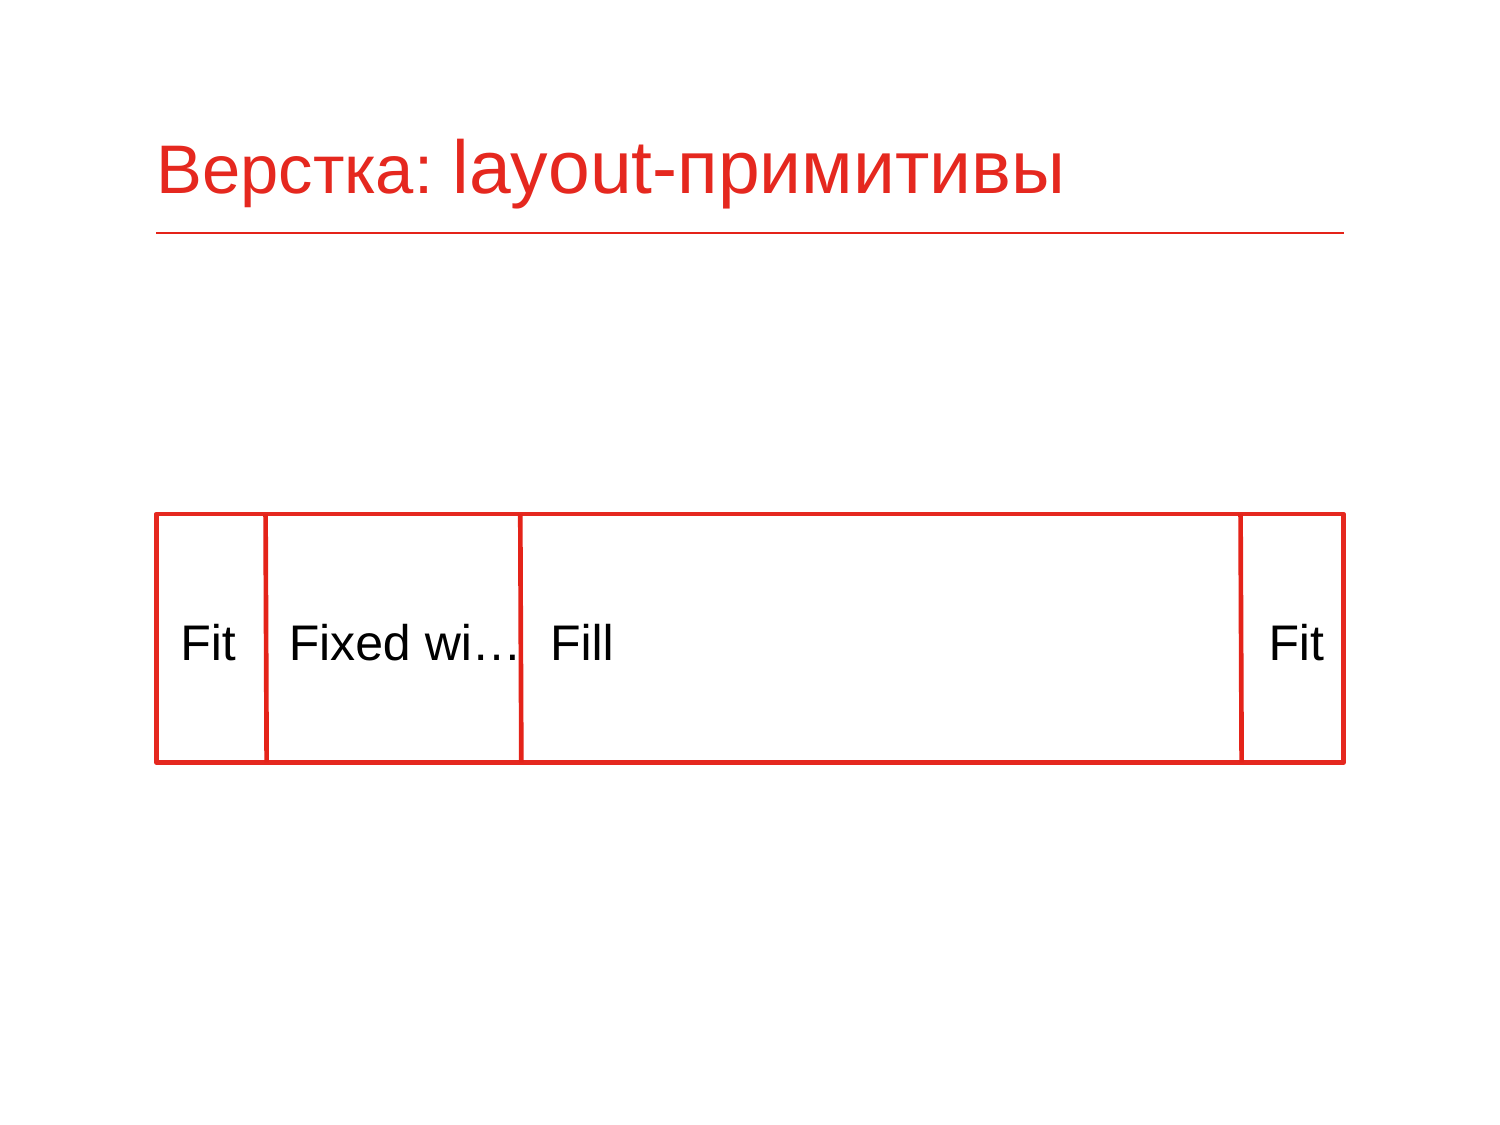

# Верстка: layout-примитивы

Fit
Fixed wi…
Fill
Fit